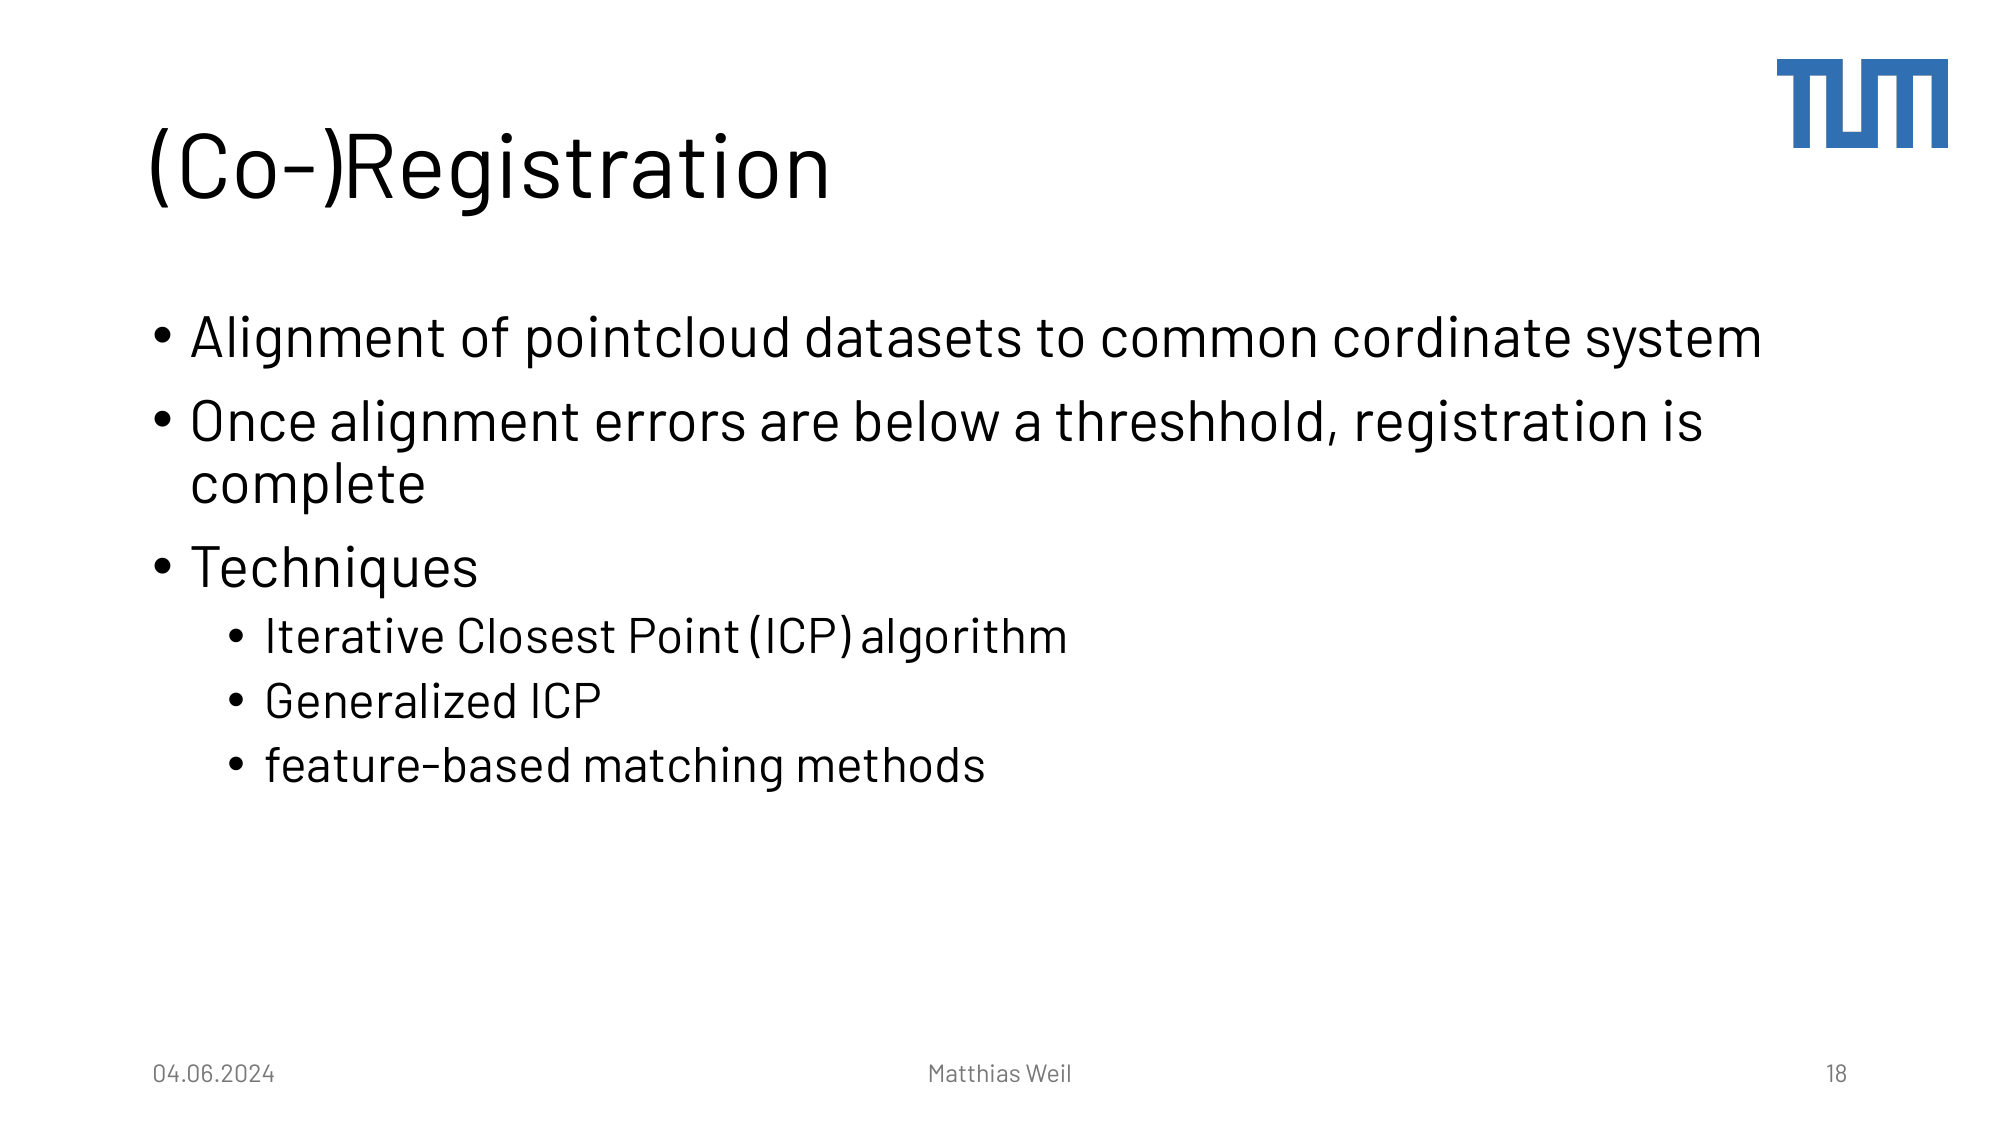

# (Co-)Registration
Alignment of pointcloud datasets to common cordinate system
Once alignment errors are below a threshhold, registration is complete
Techniques
Iterative Closest Point (ICP) algorithm
Generalized ICP
feature-based matching methods
04.06.2024
Matthias Weil
18